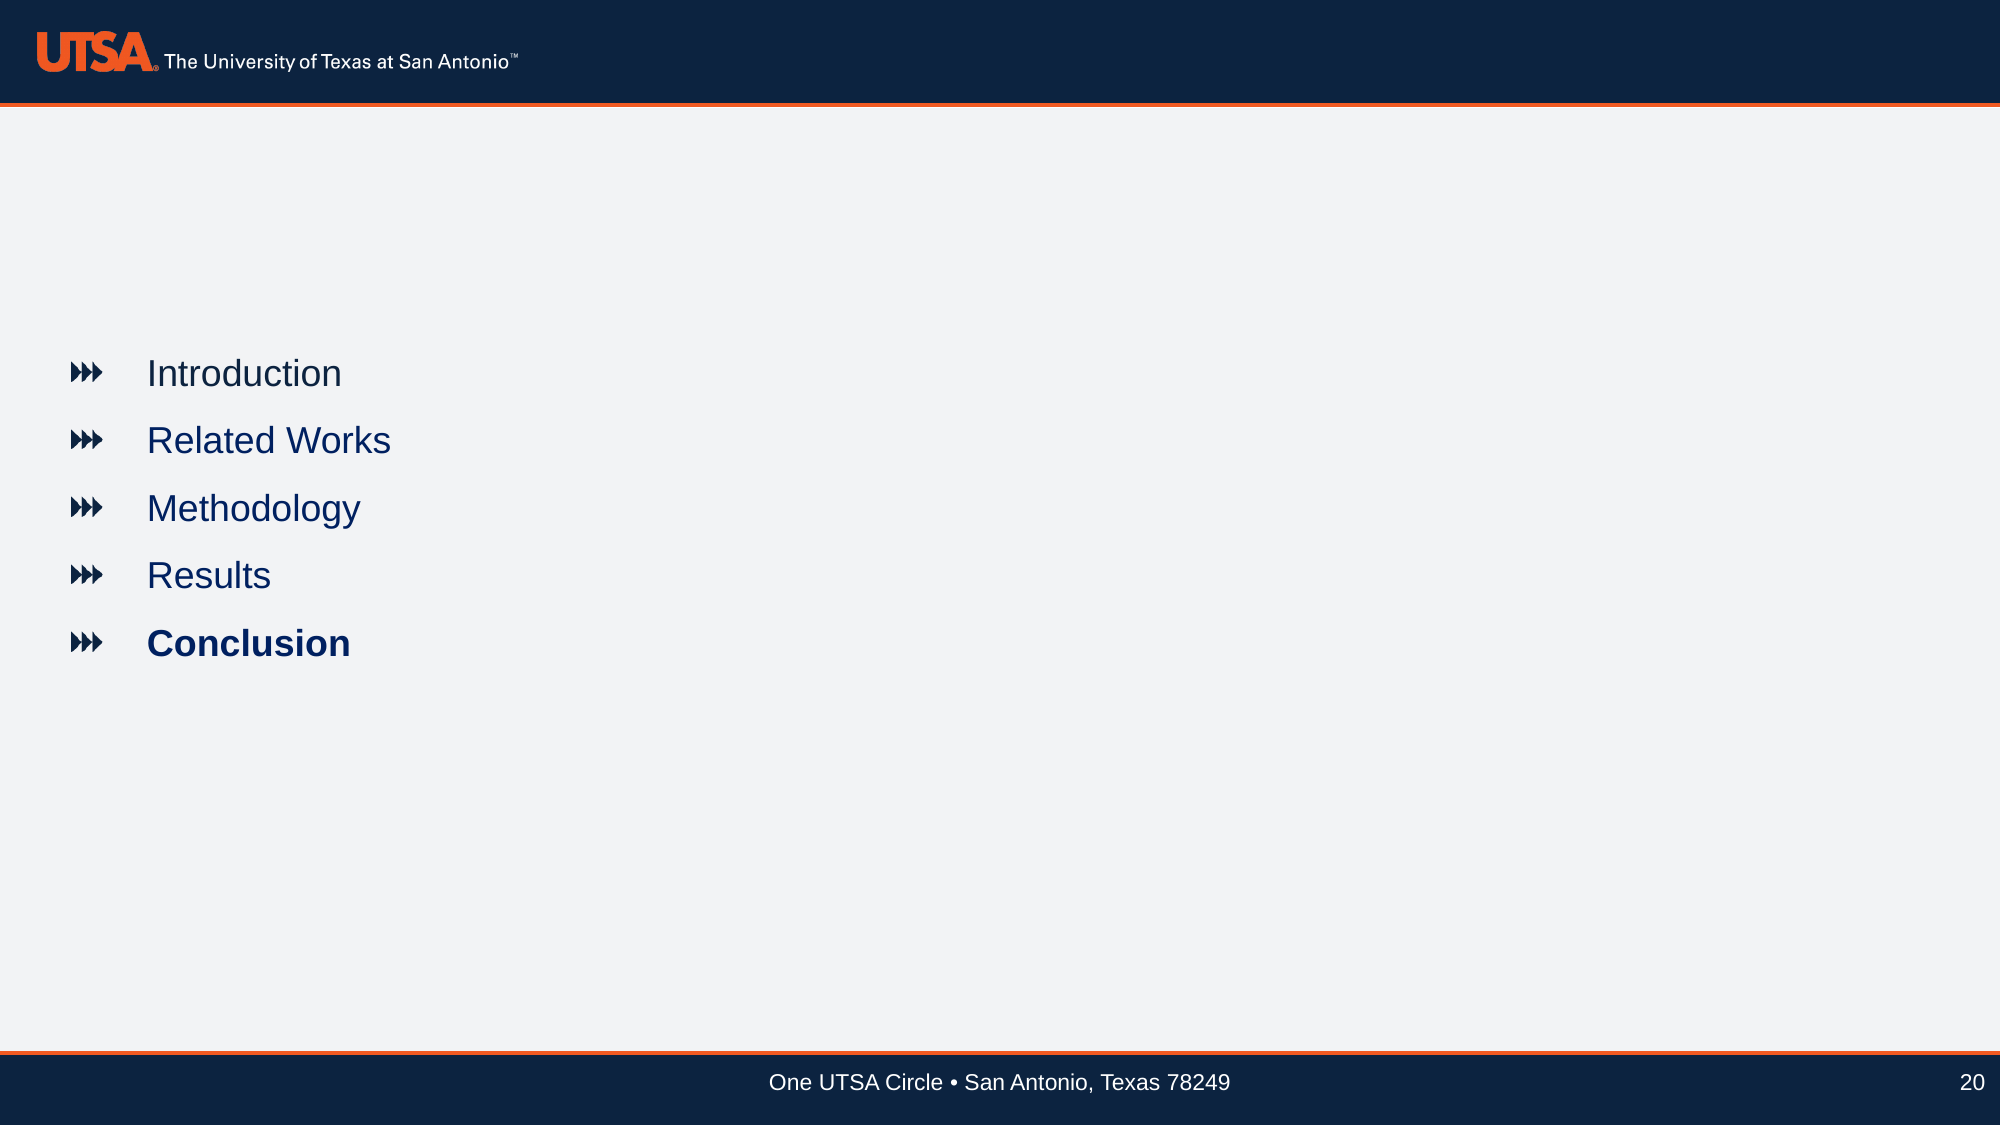

Introduction
Related Works
Methodology
Results
Conclusion
20
One UTSA Circle • San Antonio, Texas 78249